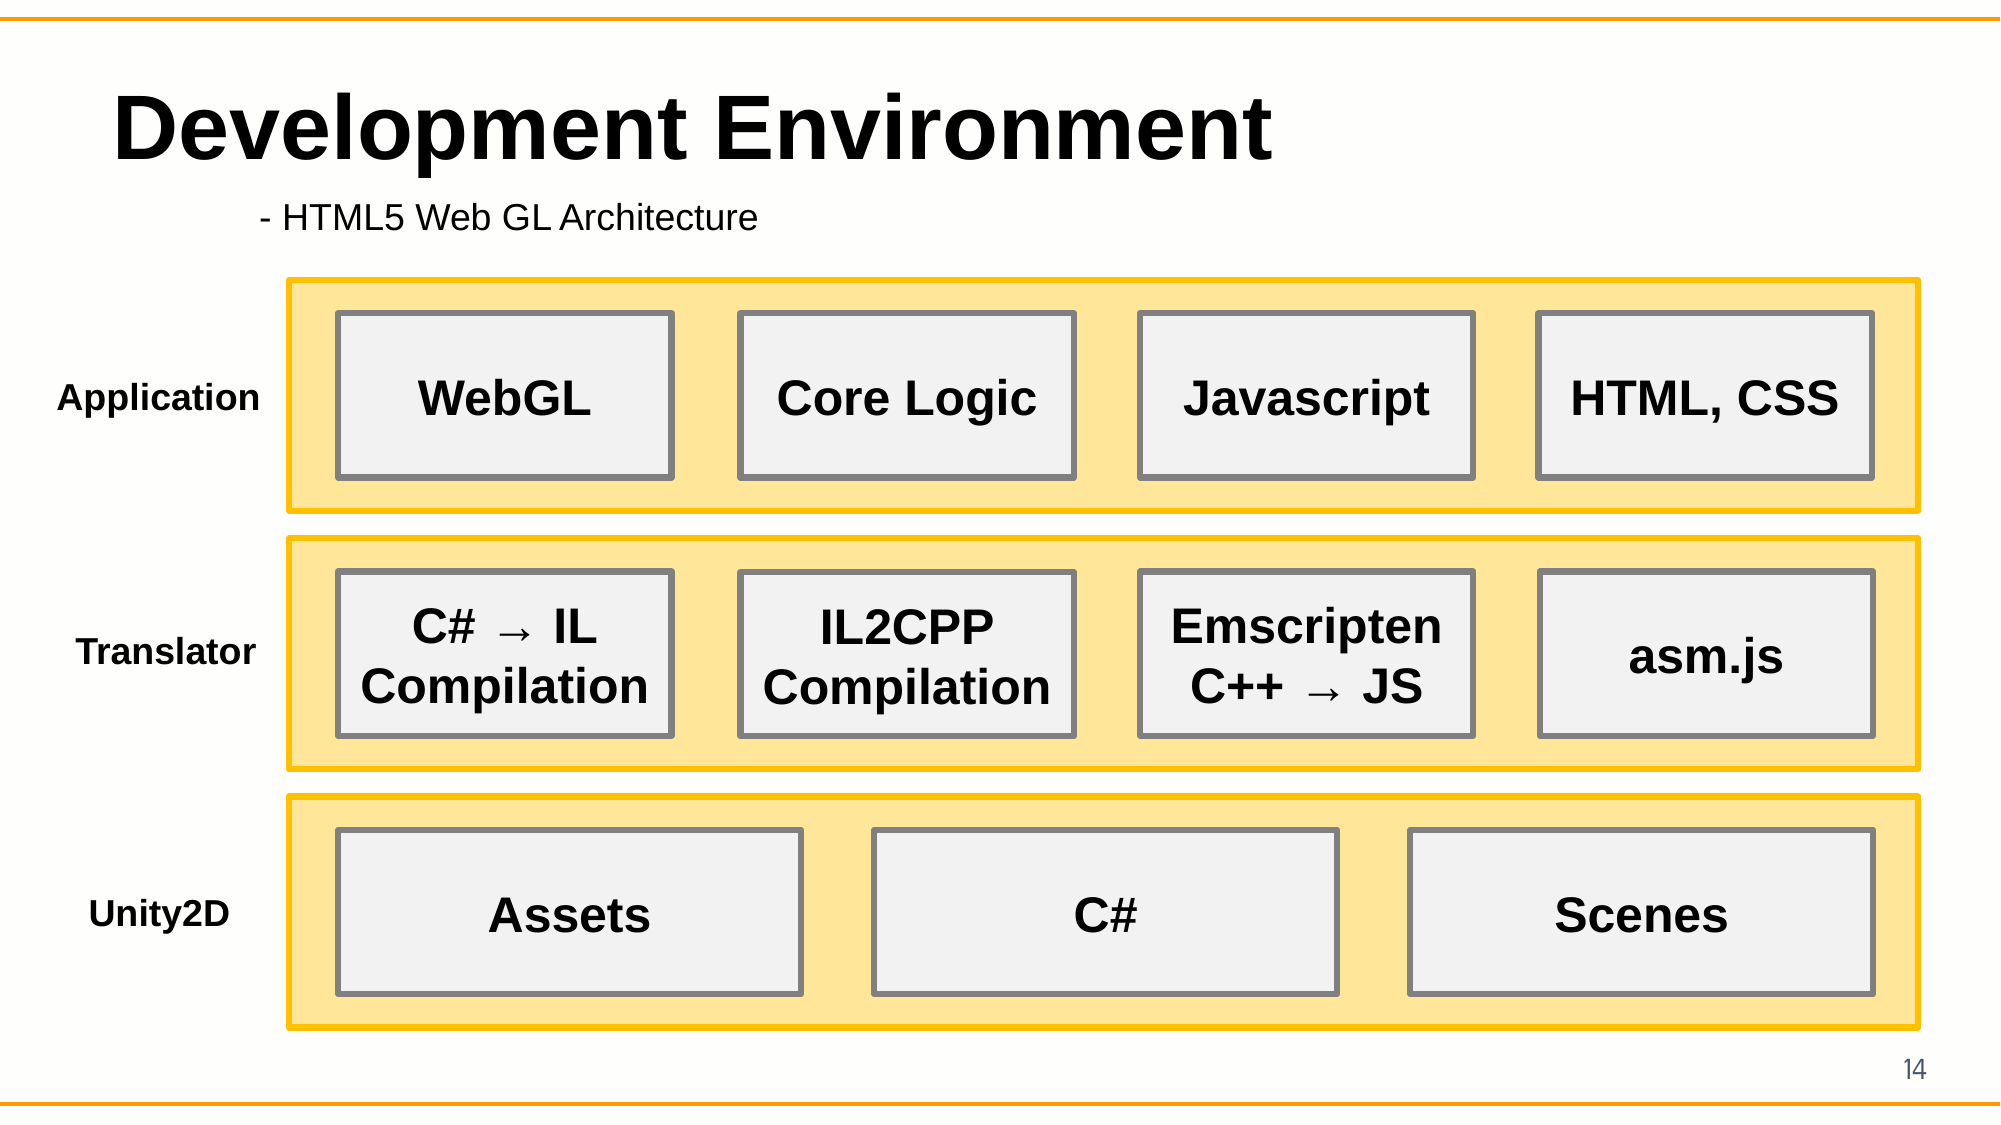

# Development Environment
- HTML5 Web GL Architecture

WebGL
Core Logic
Javascript
HTML, CSS
Application

C# → IL
Compilation
Emscripten
C++ → JS
asm.js
IL2CPP
Compilation
Translator

Assets
C#
Scenes
Unity2D
14